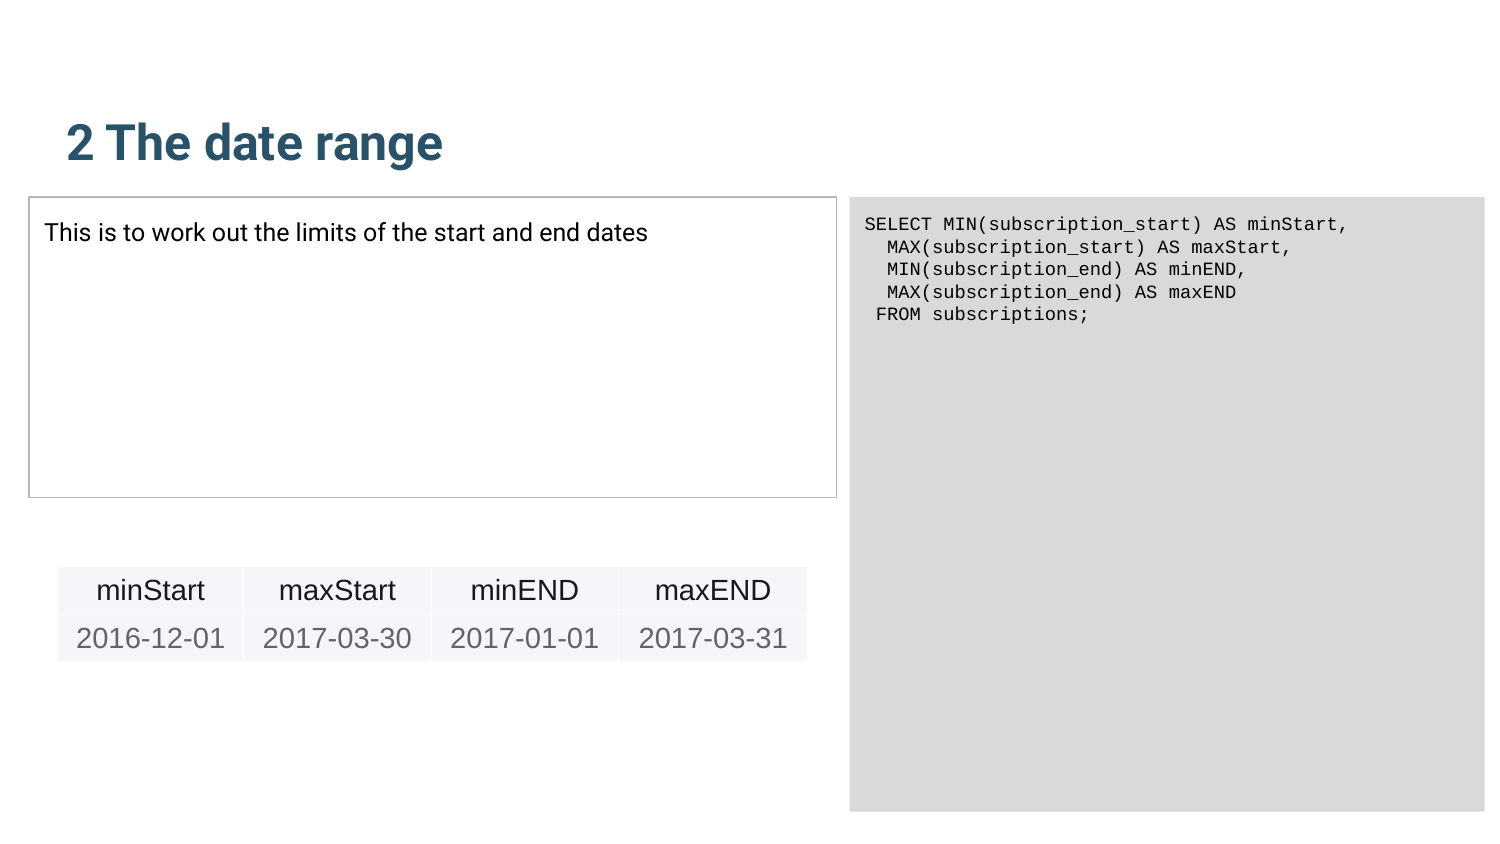

2 The date range
This is to work out the limits of the start and end dates

SELECT MIN(subscription_start) AS minStart,
  MAX(subscription_start) AS maxStart,
  MIN(subscription_end) AS minEND,
  MAX(subscription_end) AS maxEND
 FROM subscriptions;
| minStart | maxStart | minEND | maxEND |
| --- | --- | --- | --- |
| 2016-12-01 | 2017-03-30 | 2017-01-01 | 2017-03-31 |